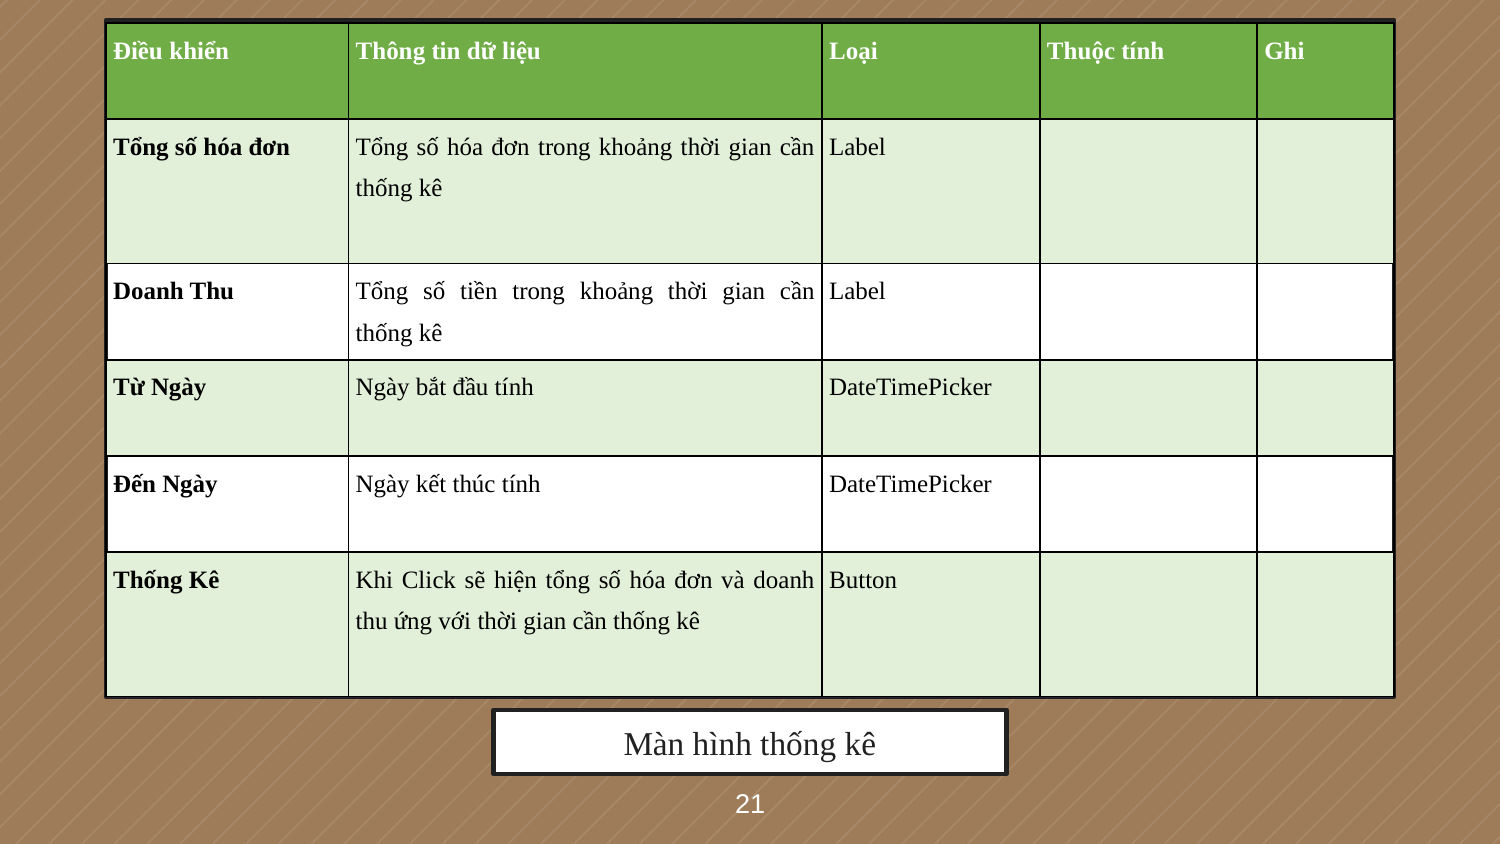

| Điều khiển | Thông tin dữ liệu | Loại | Thuộc tính | Ghi |
| --- | --- | --- | --- | --- |
| Tổng số hóa đơn | Tổng số hóa đơn trong khoảng thời gian cần thống kê | Label |  |  |
| Doanh Thu | Tổng số tiền trong khoảng thời gian cần thống kê | Label |  |  |
| Từ Ngày | Ngày bắt đầu tính | DateTimePicker |  |  |
| Đến Ngày | Ngày kết thúc tính | DateTimePicker |  |  |
| Thống Kê | Khi Click sẽ hiện tổng số hóa đơn và doanh thu ứng với thời gian cần thống kê | Button |  |  |
Màn hình thống kê
21